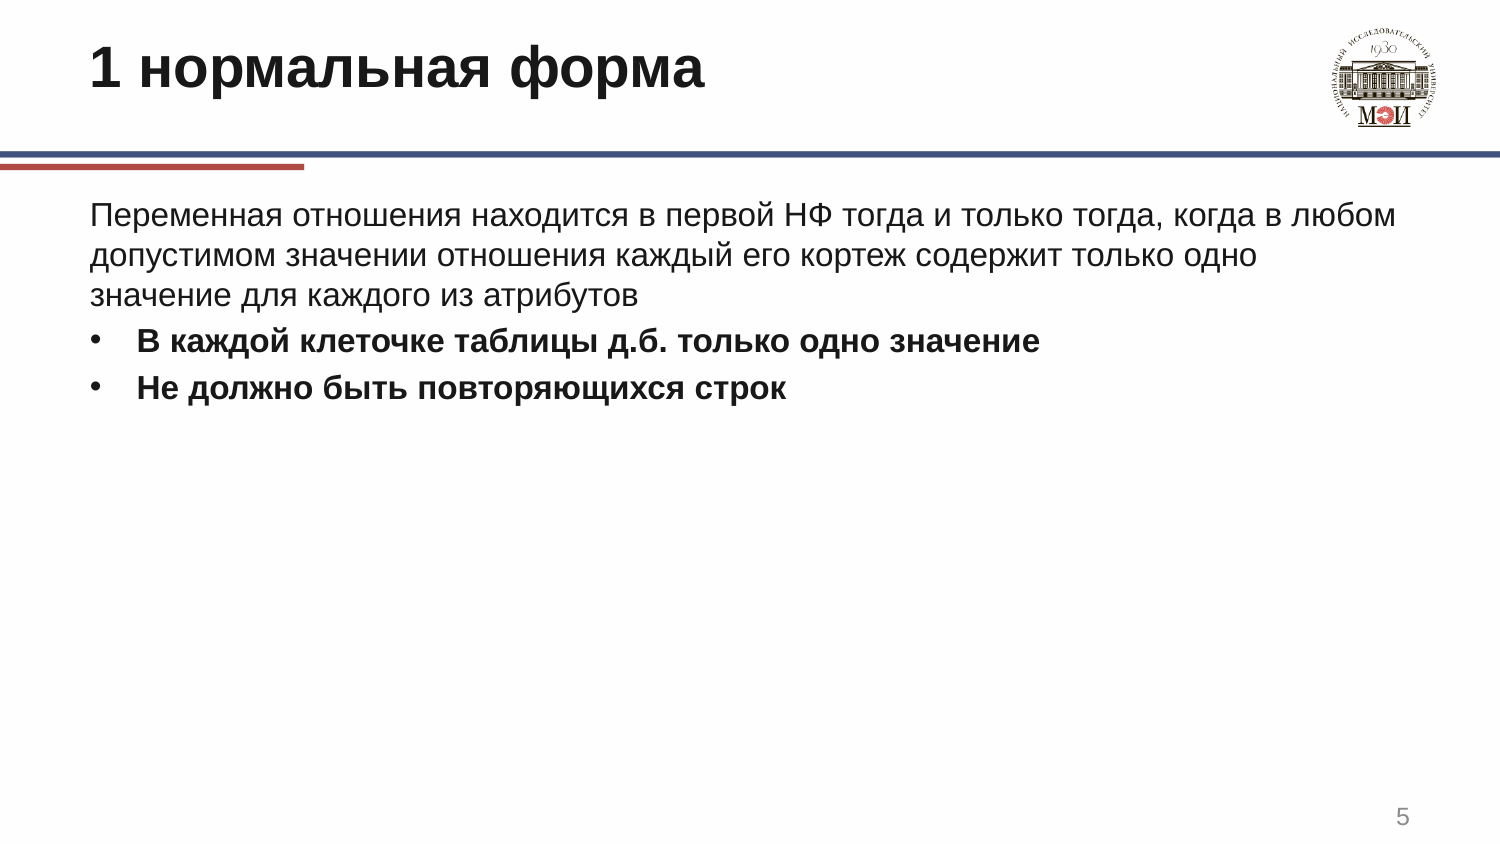

# 1 нормальная форма
Переменная отношения находится в первой НФ тогда и только тогда, когда в любом допустимом значении отношения каждый его кортеж содержит только одно значение для каждого из атрибутов
В каждой клеточке таблицы д.б. только одно значение
Не должно быть повторяющихся строк

5